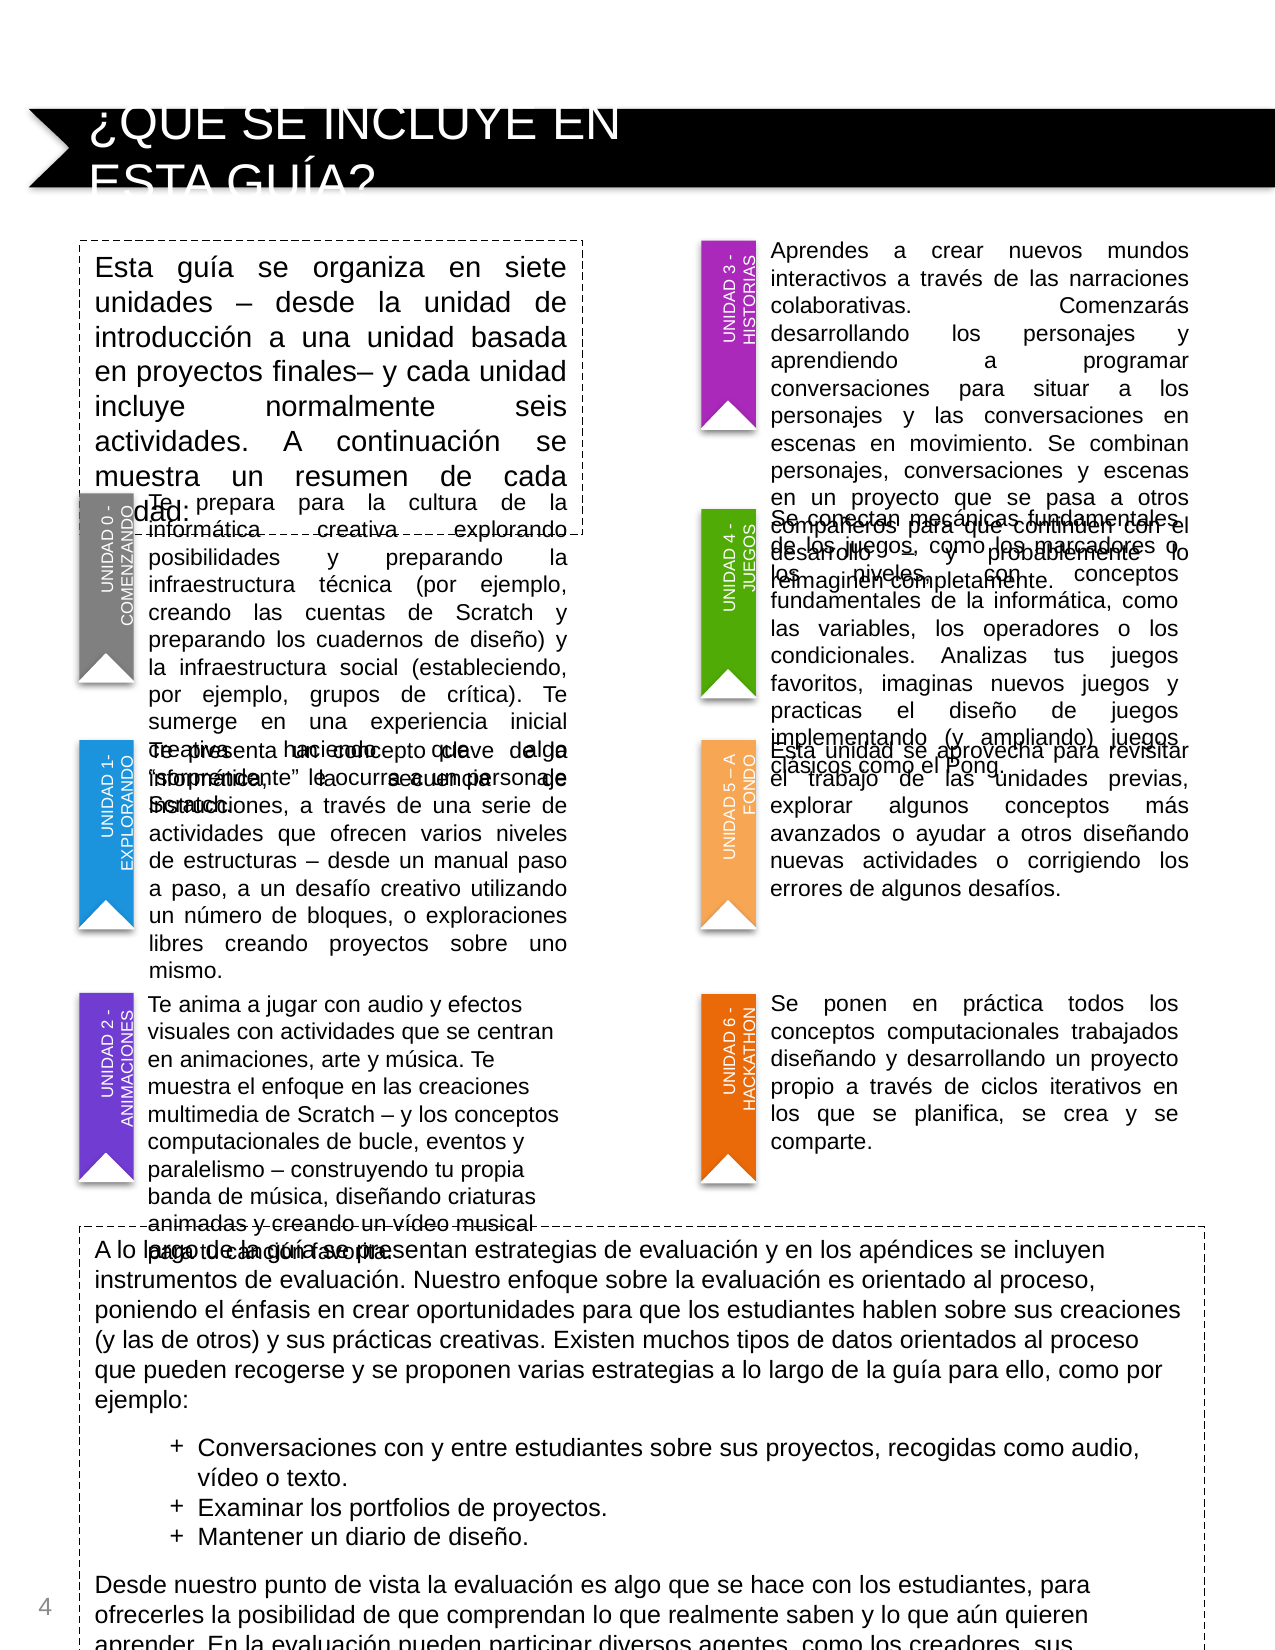

¿QUÉ SE INCLUYE EN ESTA GUÍA?
Aprendes a crear nuevos mundos interactivos a través de las narraciones colaborativas. Comenzarás desarrollando los personajes y aprendiendo a programar conversaciones para situar a los personajes y las conversaciones en escenas en movimiento. Se combinan personajes, conversaciones y escenas en un proyecto que se pasa a otros compañeros para que continúen con el desarrollo – y probablemente lo reimaginen completamente.

UNIDAD 3 - HISTORIAS
Esta guía se organiza en siete unidades – desde la unidad de introducción a una unidad basada en proyectos finales– y cada unidad incluye normalmente seis actividades. A continuación se muestra un resumen de cada unidad:
Te prepara para la cultura de la informática creativa explorando posibilidades y preparando la infraestructura técnica (por ejemplo, creando las cuentas de Scratch y preparando los cuadernos de diseño) y la infraestructura social (estableciendo, por ejemplo, grupos de crítica). Te sumerge en una experiencia inicial creativa haciendo que algo “sorprendente” le ocurra a un personaje Scratch.

UNIDAD 0 - COMENZANDO
Se conectan mecánicas fundamentales de los juegos, como los marcadores o los niveles, con conceptos fundamentales de la informática, como las variables, los operadores o los condicionales. Analizas tus juegos favoritos, imaginas nuevos juegos y practicas el diseño de juegos implementando (y ampliando) juegos clásicos como el Pong.

UNIDAD 4 - JUEGOS
Te presenta un concepto clave de la informática, la secuencia de instrucciones, a través de una serie de actividades que ofrecen varios niveles de estructuras – desde un manual paso a paso, a un desafío creativo utilizando un número de bloques, o exploraciones libres creando proyectos sobre uno mismo.

UNIDAD 1- EXPLORANDO
Esta unidad se aprovecha para revisitar el trabajo de las unidades previas, explorar algunos conceptos más avanzados o ayudar a otros diseñando nuevas actividades o corrigiendo los errores de algunos desafíos.

UNIDAD 5 – A FONDO
Se ponen en práctica todos los conceptos computacionales trabajados diseñando y desarrollando un proyecto propio a través de ciclos iterativos en los que se planifica, se crea y se comparte.

UNIDAD 6 - HACKATHON
Te anima a jugar con audio y efectos visuales con actividades que se centran en animaciones, arte y música. Te muestra el enfoque en las creaciones multimedia de Scratch – y los conceptos computacionales de bucle, eventos y paralelismo – construyendo tu propia banda de música, diseñando criaturas animadas y creando un vídeo musical para tu canción favorita.

UNIDAD 2 - ANIMACIONES
A lo largo de la guía se presentan estrategias de evaluación y en los apéndices se incluyen instrumentos de evaluación. Nuestro enfoque sobre la evaluación es orientado al proceso, poniendo el énfasis en crear oportunidades para que los estudiantes hablen sobre sus creaciones (y las de otros) y sus prácticas creativas. Existen muchos tipos de datos orientados al proceso que pueden recogerse y se proponen varias estrategias a lo largo de la guía para ello, como por ejemplo:

Conversaciones con y entre estudiantes sobre sus proyectos, recogidas como audio, vídeo o texto.
Examinar los portfolios de proyectos.
Mantener un diario de diseño.

Desde nuestro punto de vista la evaluación es algo que se hace con los estudiantes, para ofrecerles la posibilidad de que comprendan lo que realmente saben y lo que aún quieren aprender. En la evaluación pueden participar diversos agentes, como los creadores, sus compañeros, familias y otros.
4